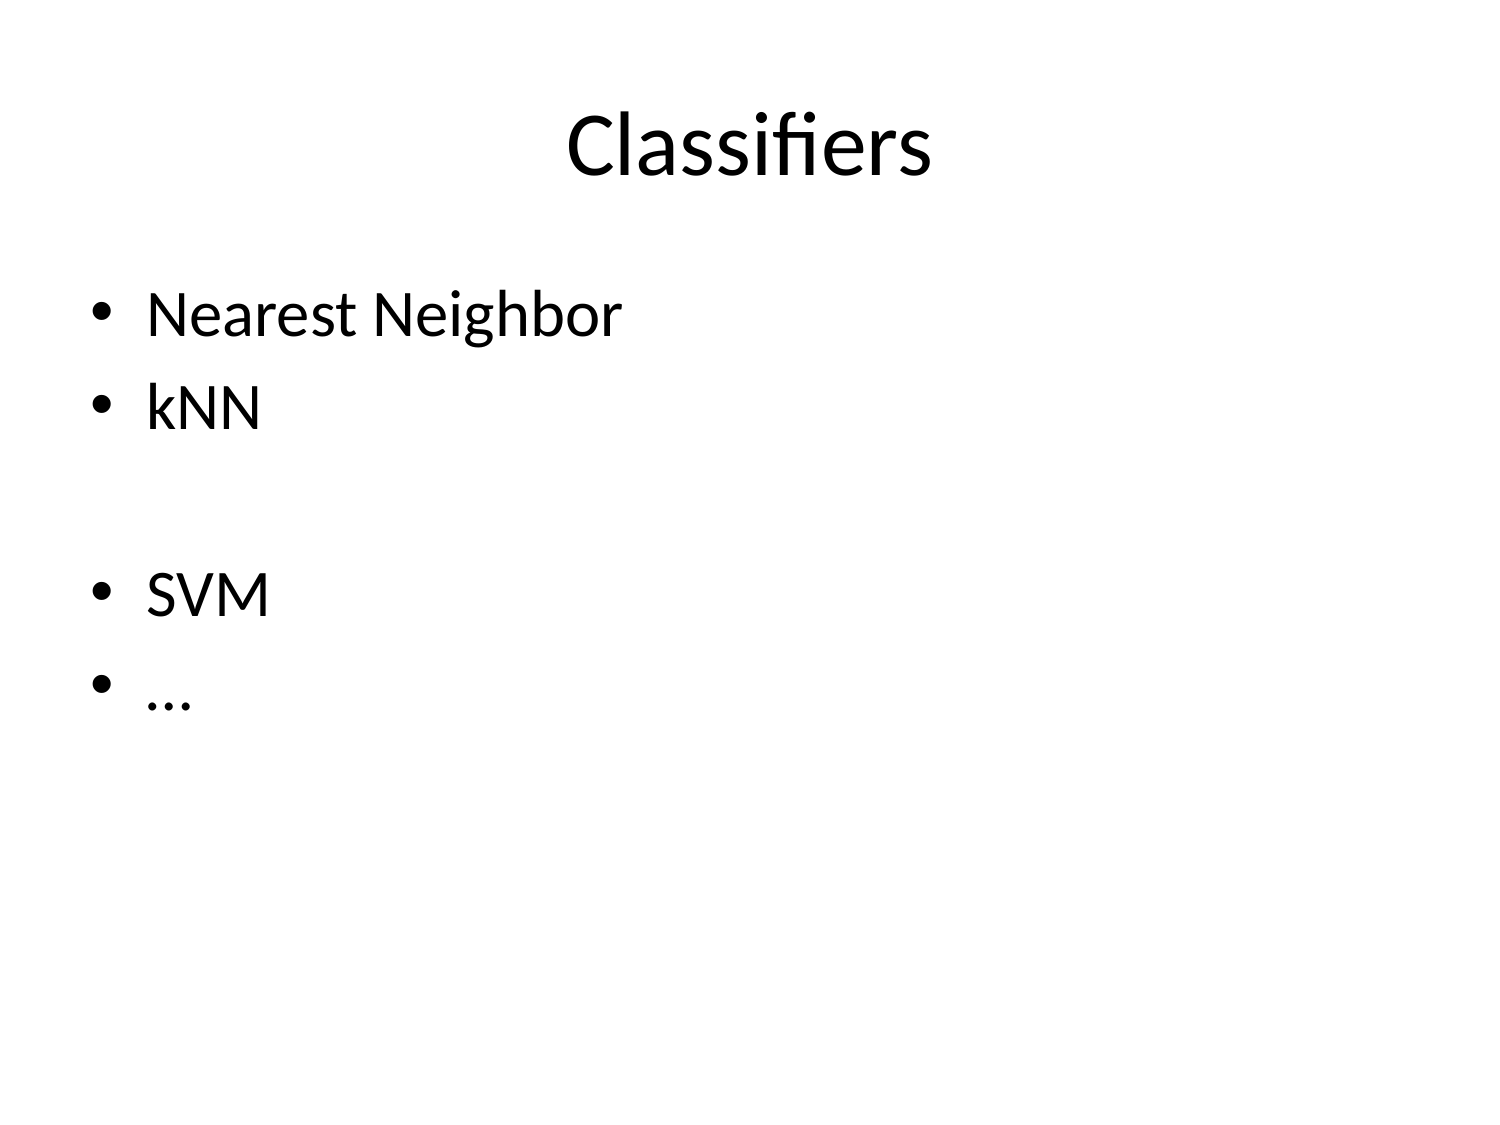

# Classifiers
Nearest Neighbor
kNN

SVM
…